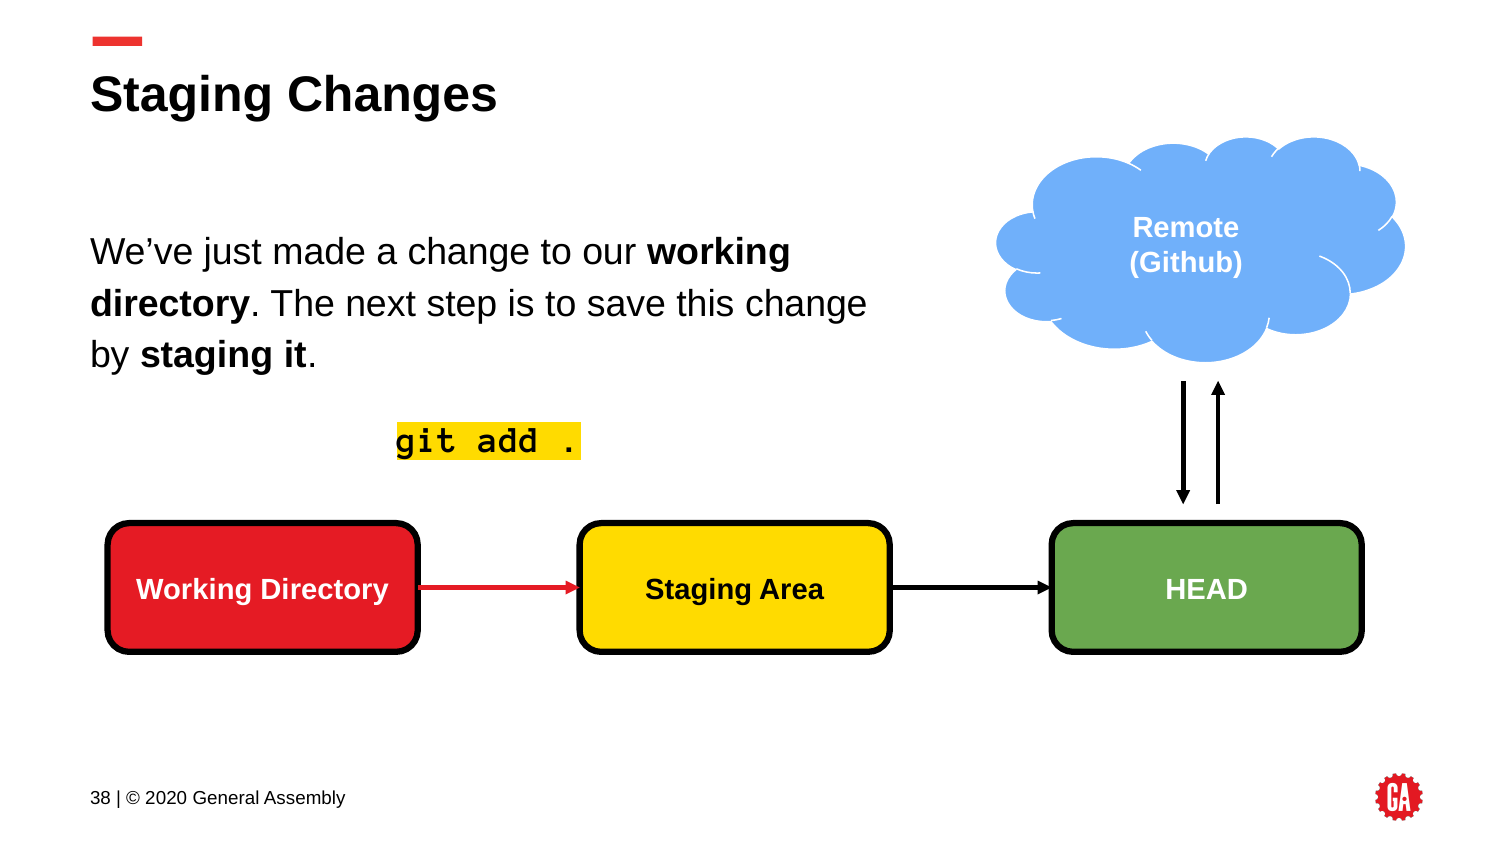

# Staging Changes
Remote
(Github)
We’ve just made a change to our working directory. The next step is to save this change by staging it.
git add .
Working Directory
Staging Area
HEAD
38 | © 2020 General Assembly